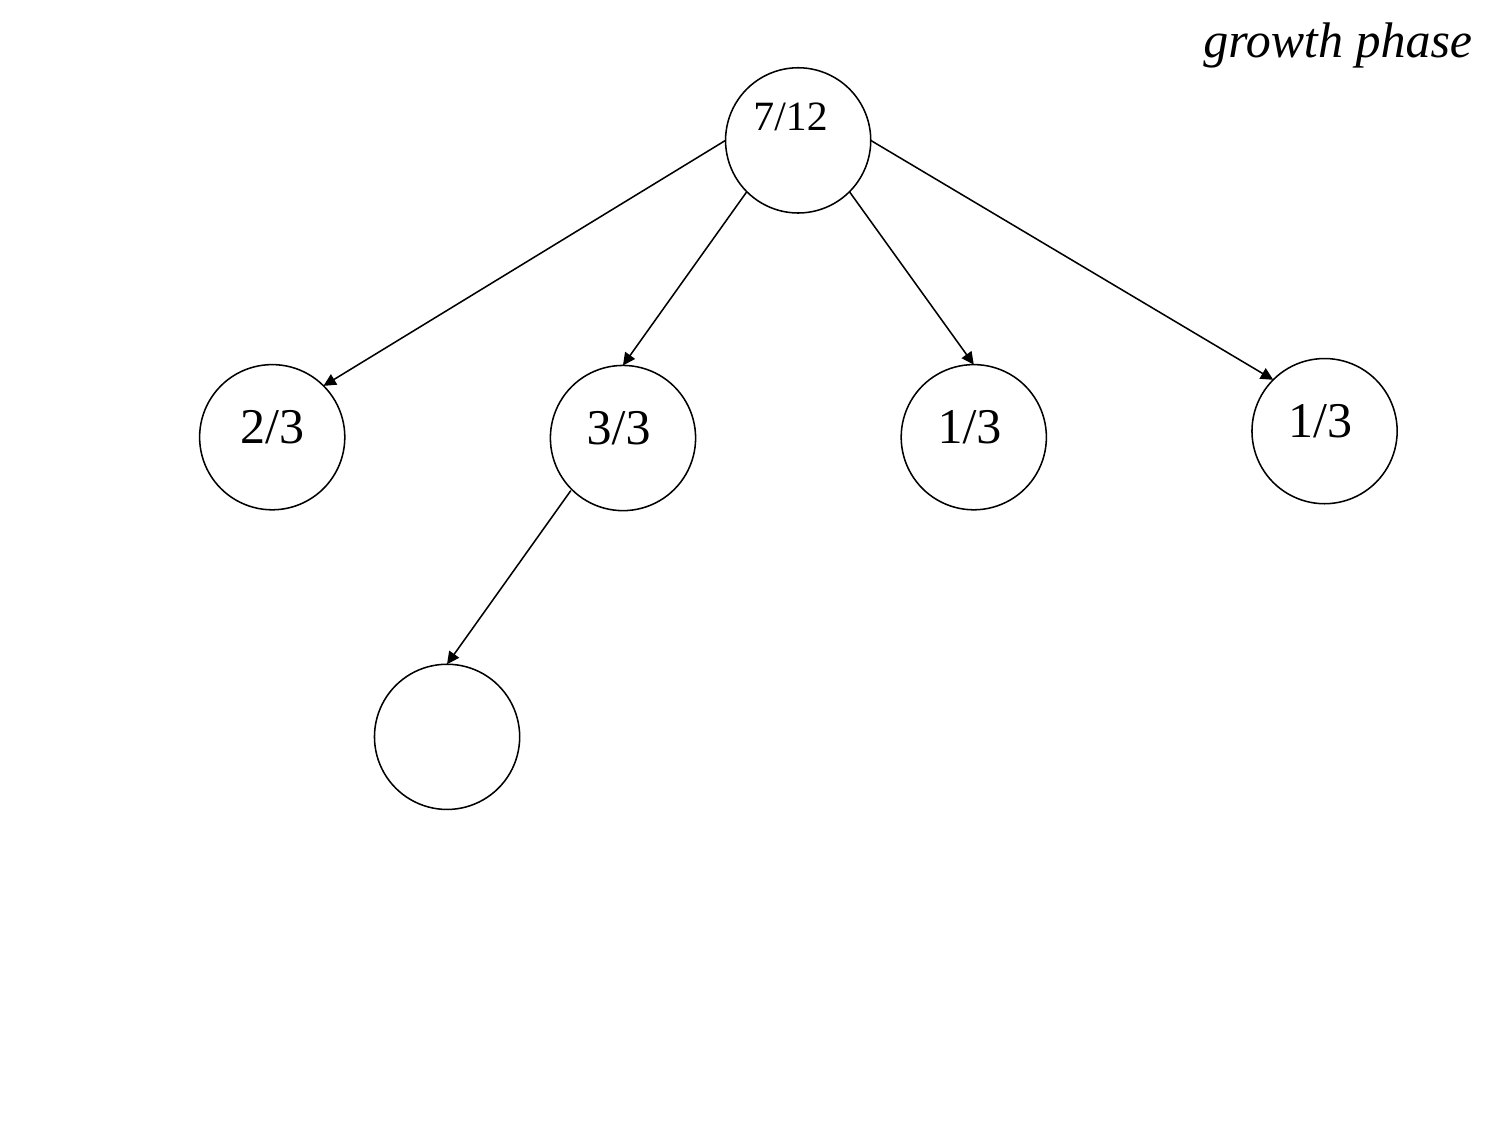

growth phase
7/12
1/3
1/3
2/3
3/3